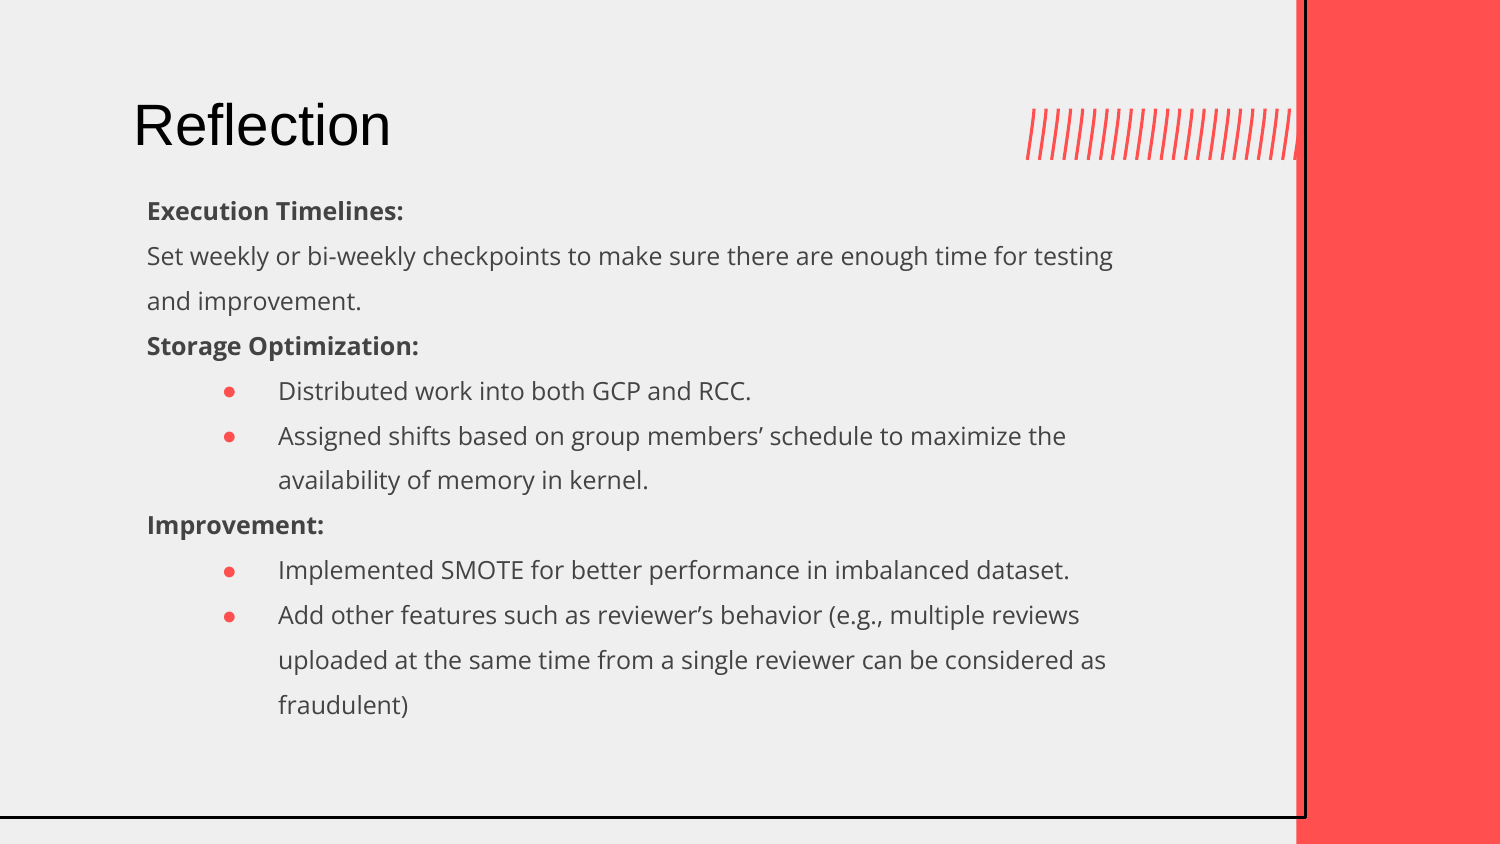

# Reflection
Execution Timelines:
Set weekly or bi-weekly checkpoints to make sure there are enough time for testing and improvement.
Storage Optimization:
Distributed work into both GCP and RCC.
Assigned shifts based on group members’ schedule to maximize the availability of memory in kernel.
Improvement:
Implemented SMOTE for better performance in imbalanced dataset.
Add other features such as reviewer’s behavior (e.g., multiple reviews uploaded at the same time from a single reviewer can be considered as fraudulent)